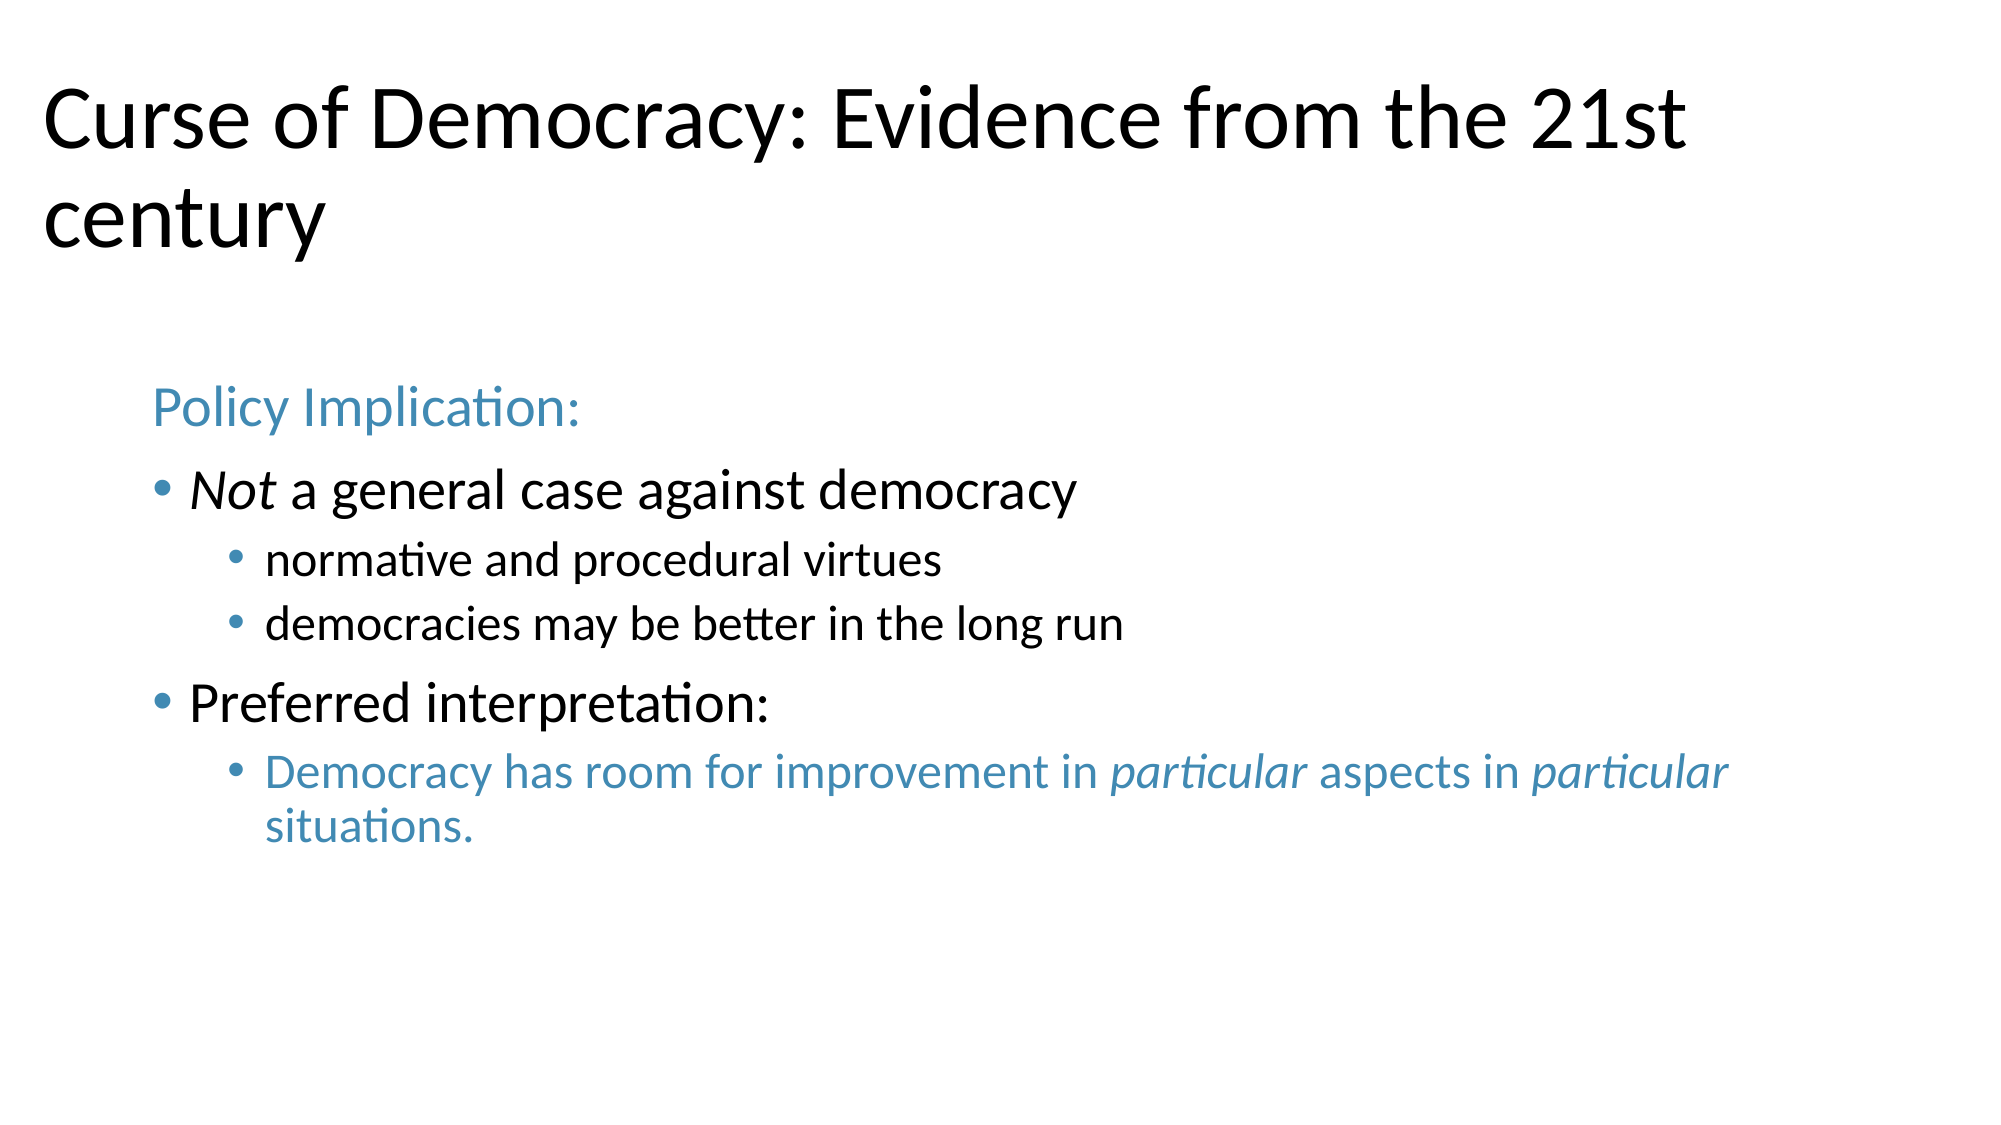

# Curse of Democracy: Evidence from the 21st century
Policy Implication:
Not a general case against democracy
normative and procedural virtues
democracies may be better in the long run
Preferred interpretation:
Democracy has room for improvement in particular aspects in particular situations.